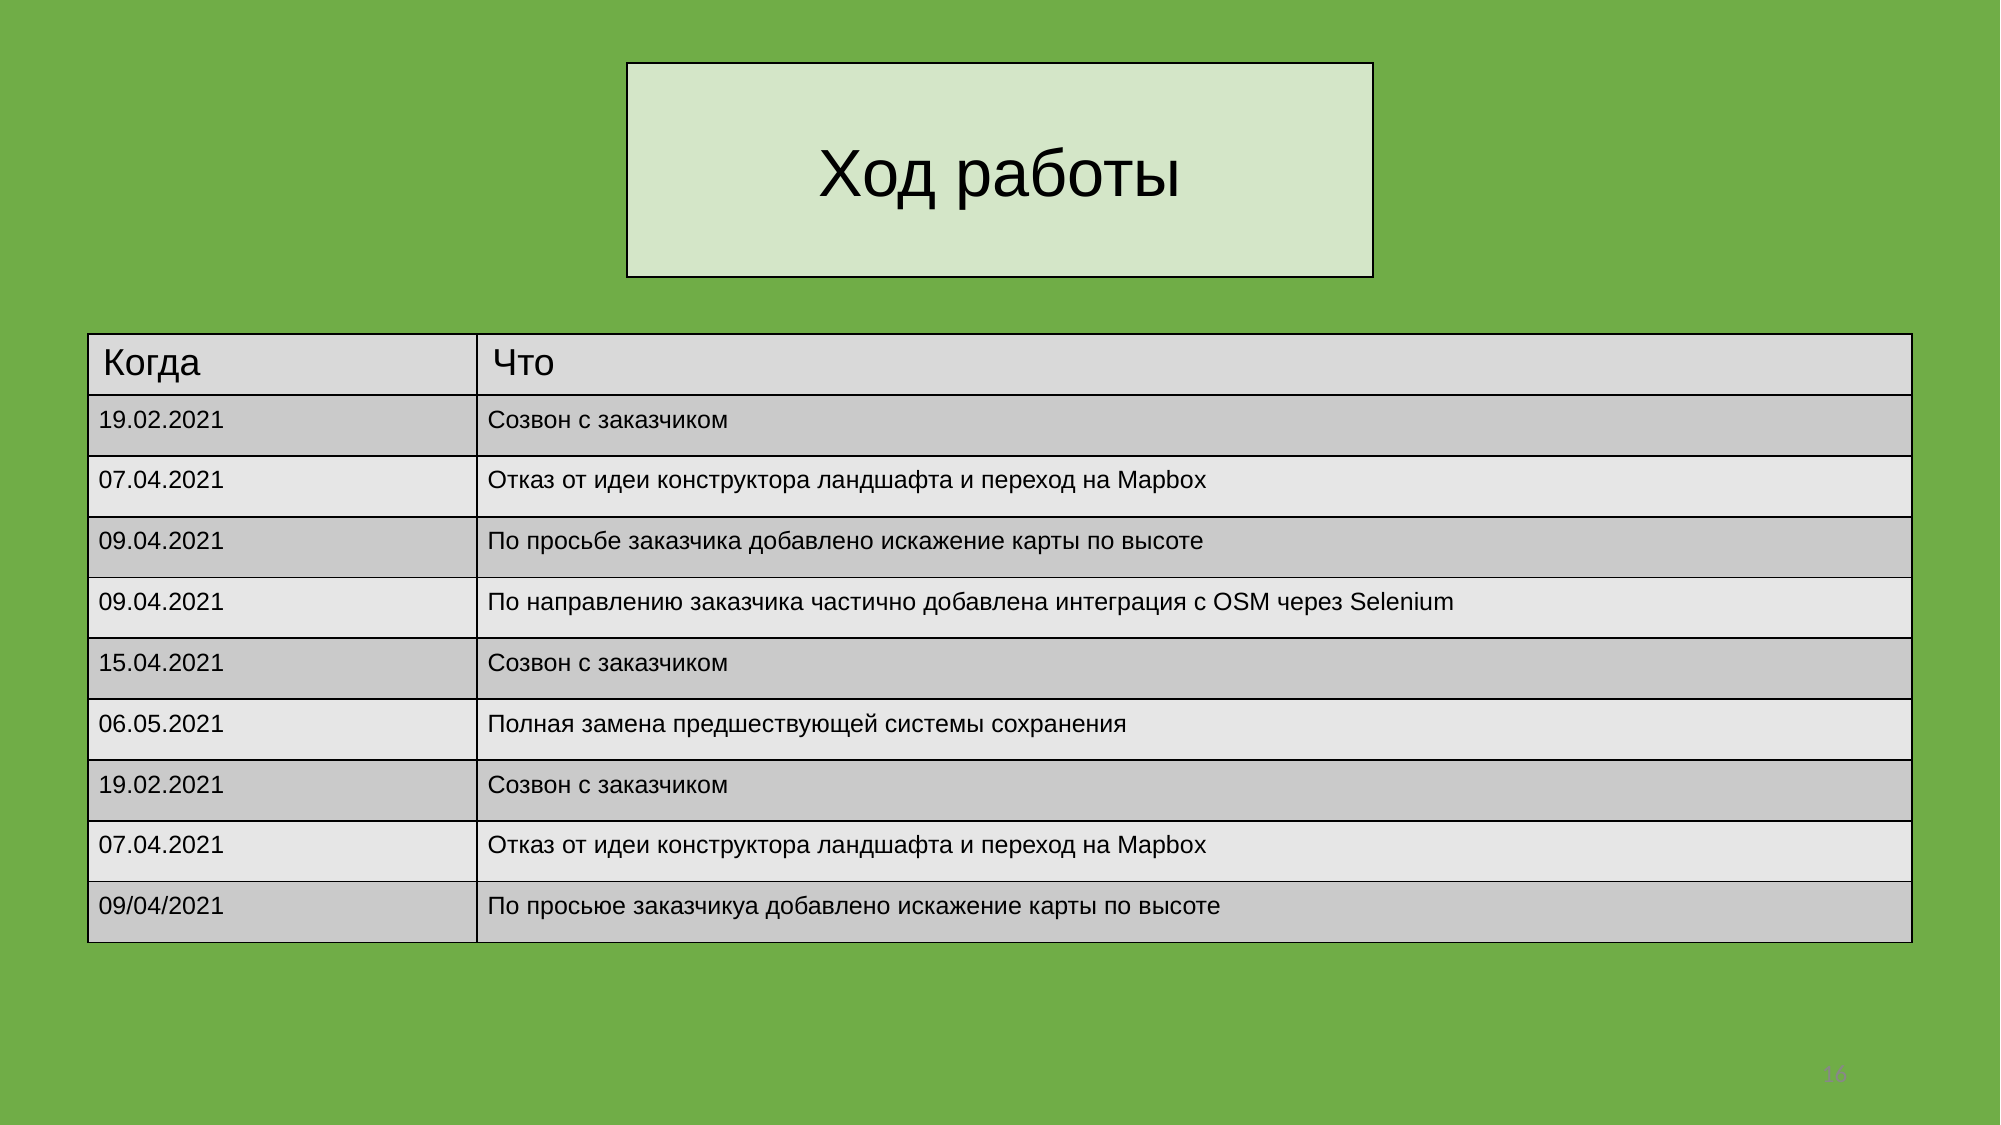

Ход работы
| Когда | Что |
| --- | --- |
| 19.02.2021 | Созвон с заказчиком |
| 07.04.2021 | Отказ от идеи конструктора ландшафта и переход на Mapbox |
| 09.04.2021 | По просьбе заказчика добавлено искажение карты по высоте |
| 09.04.2021 | По направлению заказчика частично добавлена интеграция с OSM через Selenium |
| 15.04.2021 | Созвон с заказчиком |
| 06.05.2021 | Полная замена предшествующей системы сохранения |
| 19.02.2021 | Созвон с заказчиком |
| 07.04.2021 | Отказ от идеи конструктора ландшафта и переход на Mapbox |
| 09/04/2021 | По просьюе заказчикуа добавлено искажение карты по высоте |
16